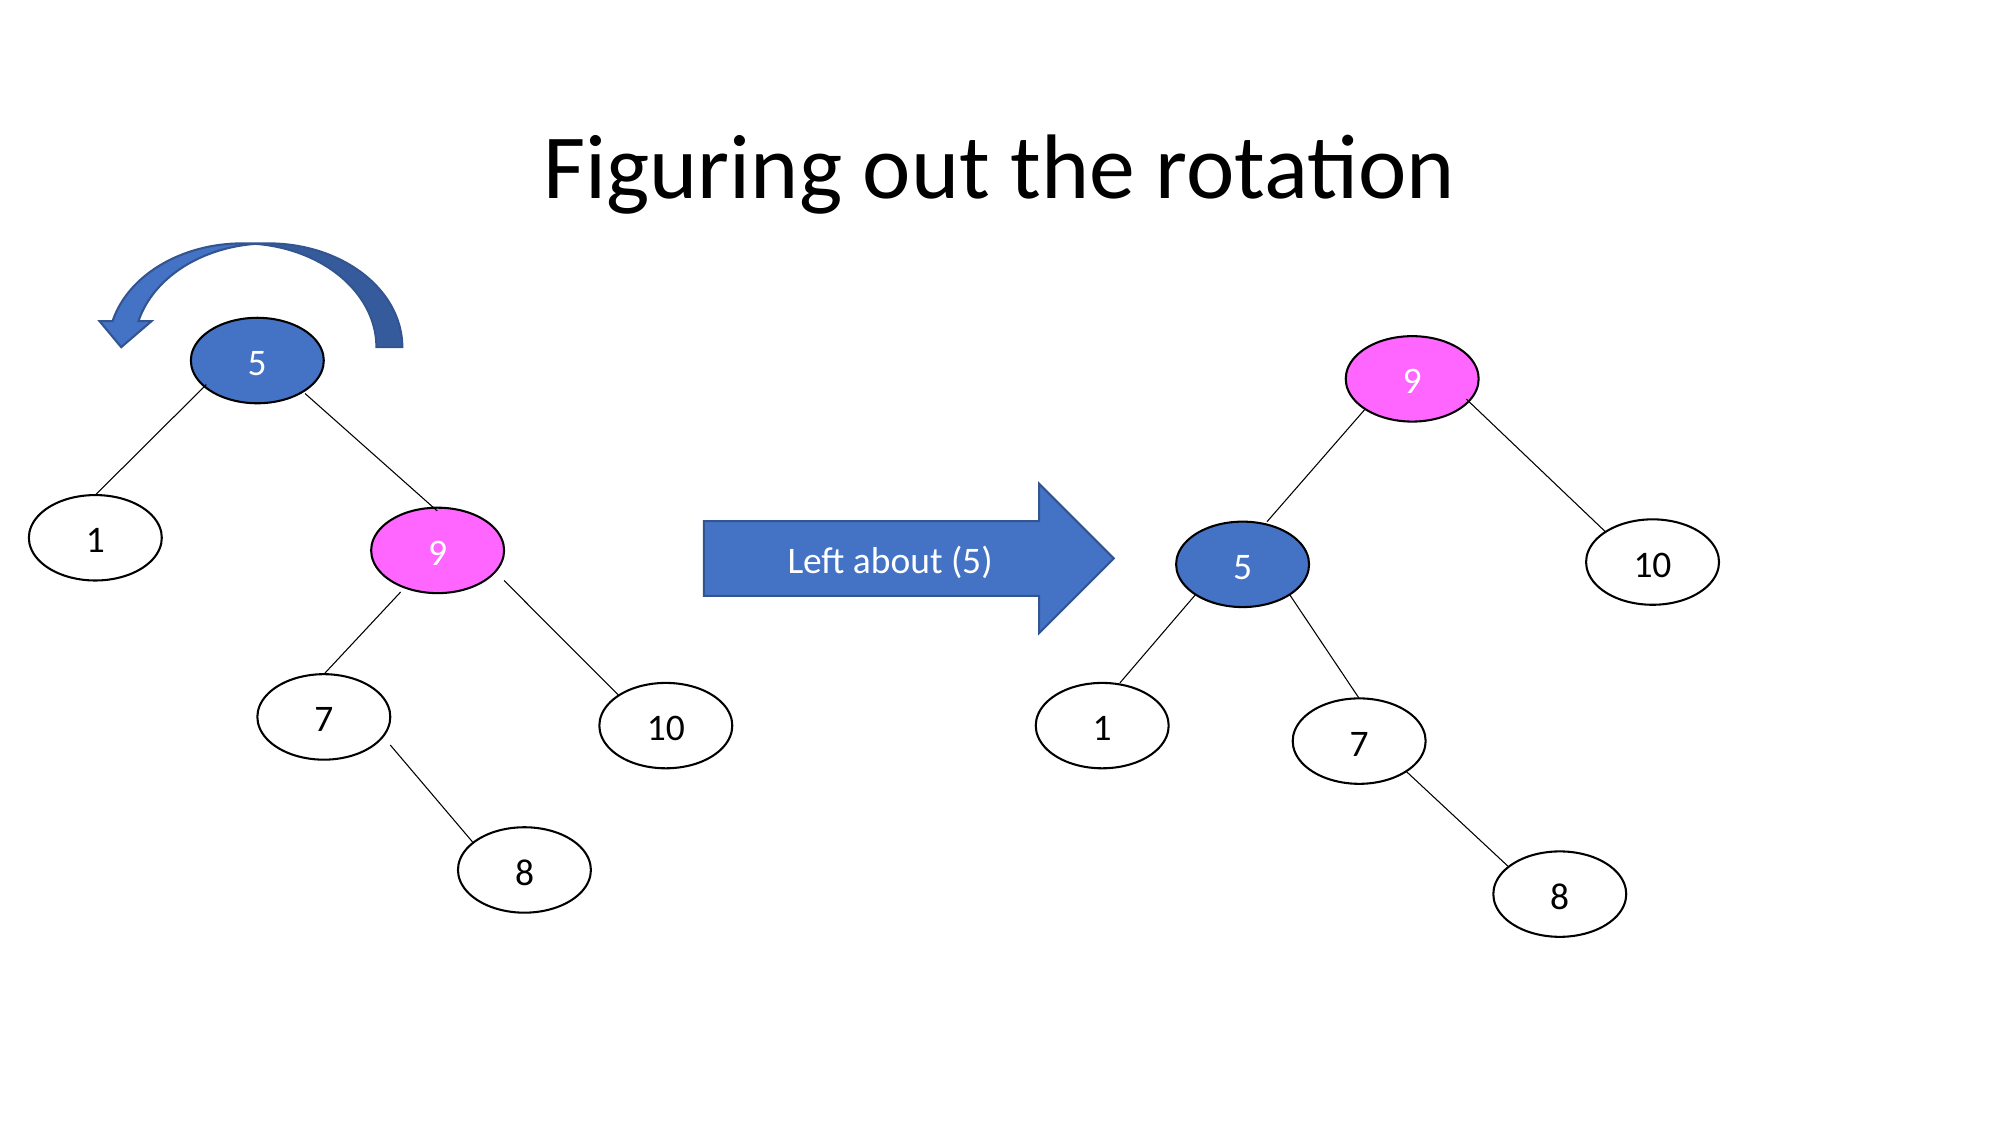

# Figuring out the rotation

5
9
Left about (5)
1
9
10
5
7
10
1
7
8
8